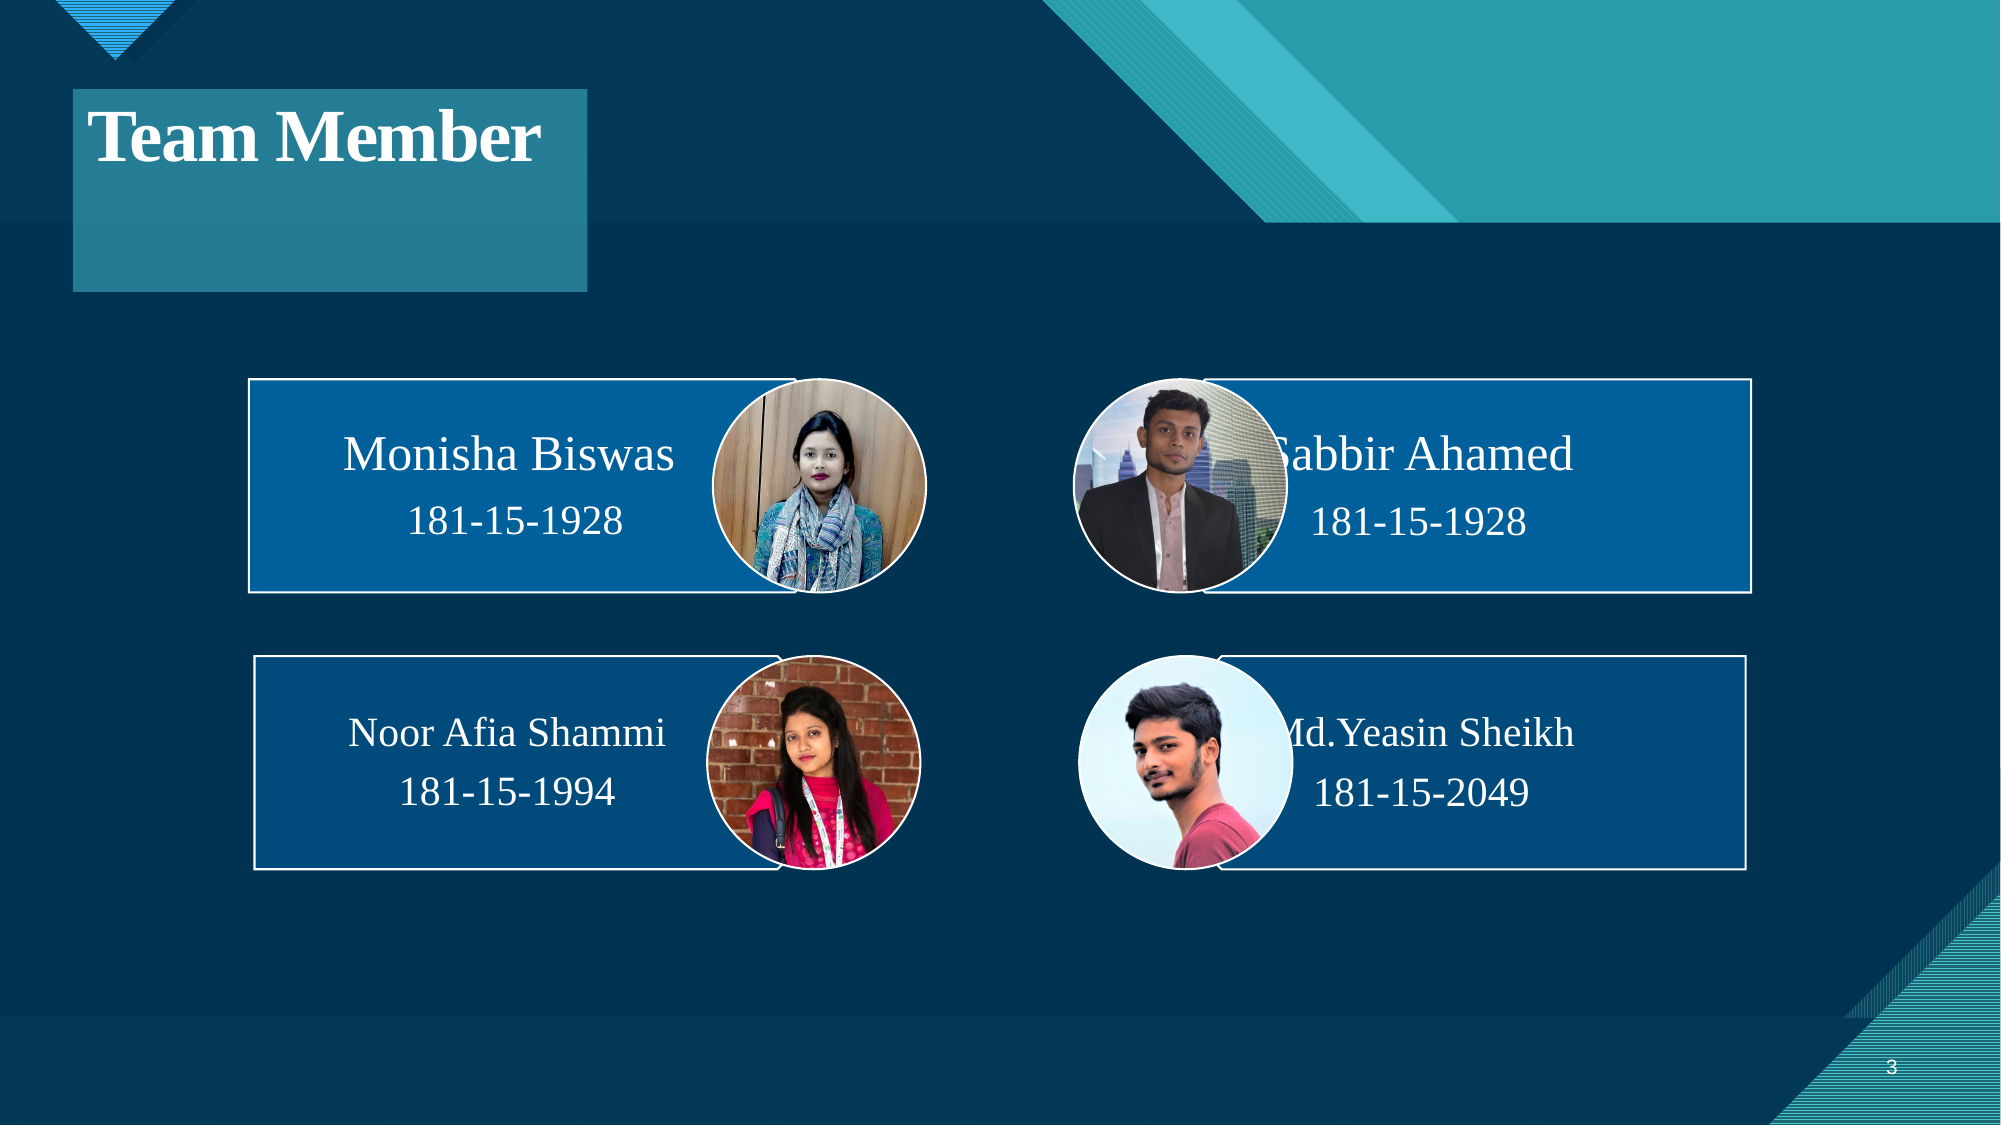

# Team Member
Monisha Biswas
181-15-1928
Noor Afia Shammi
181-15-1994
Sabbir Ahamed
181-15-1928
Md.Yeasin Sheikh
181-15-2049
3